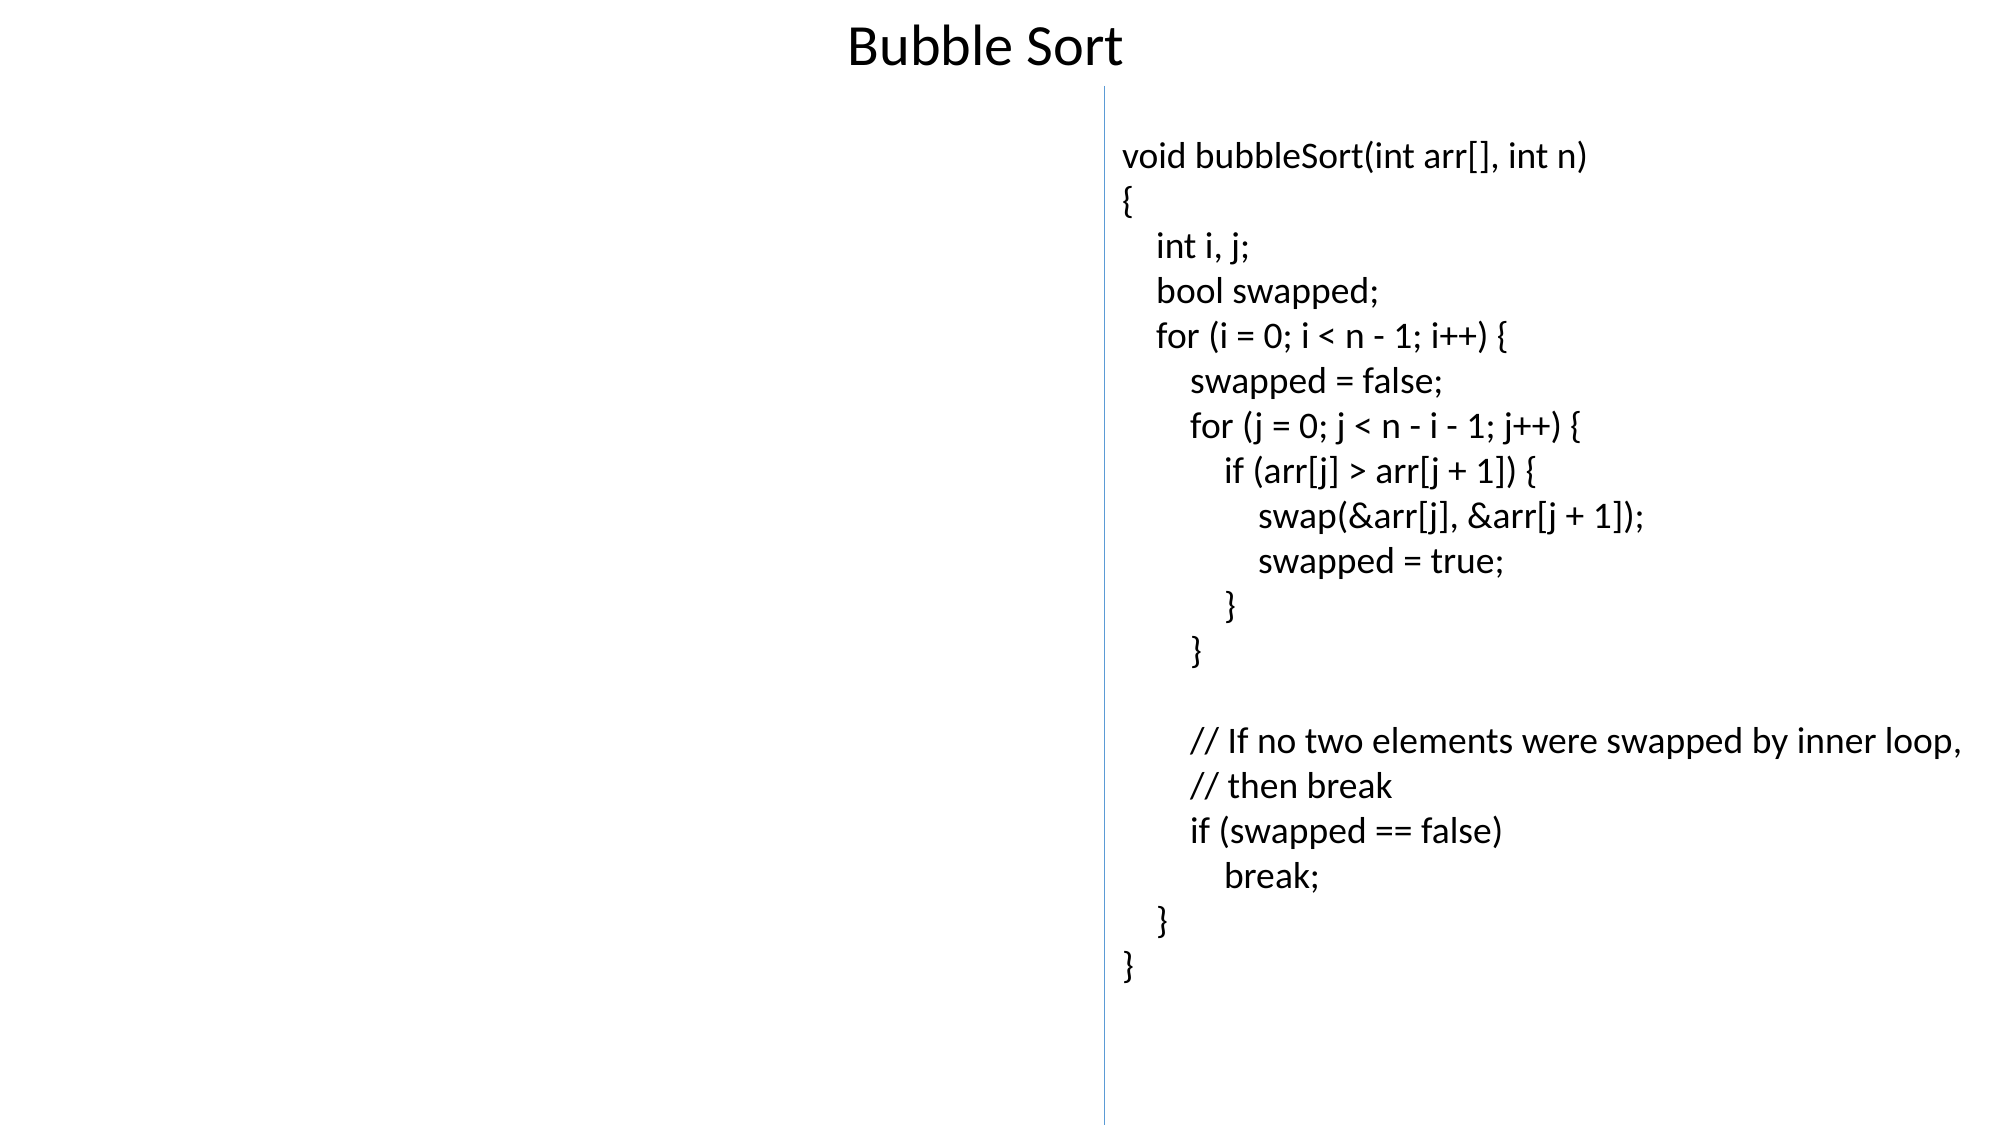

Bubble Sort
void bubbleSort(int arr[], int n)
{
    int i, j;
    bool swapped;
    for (i = 0; i < n - 1; i++) {
        swapped = false;
        for (j = 0; j < n - i - 1; j++) {
            if (arr[j] > arr[j + 1]) {
                swap(&arr[j], &arr[j + 1]);
                swapped = true;
            }
        }

        // If no two elements were swapped by inner loop,
        // then break
        if (swapped == false)
            break;
    }
}